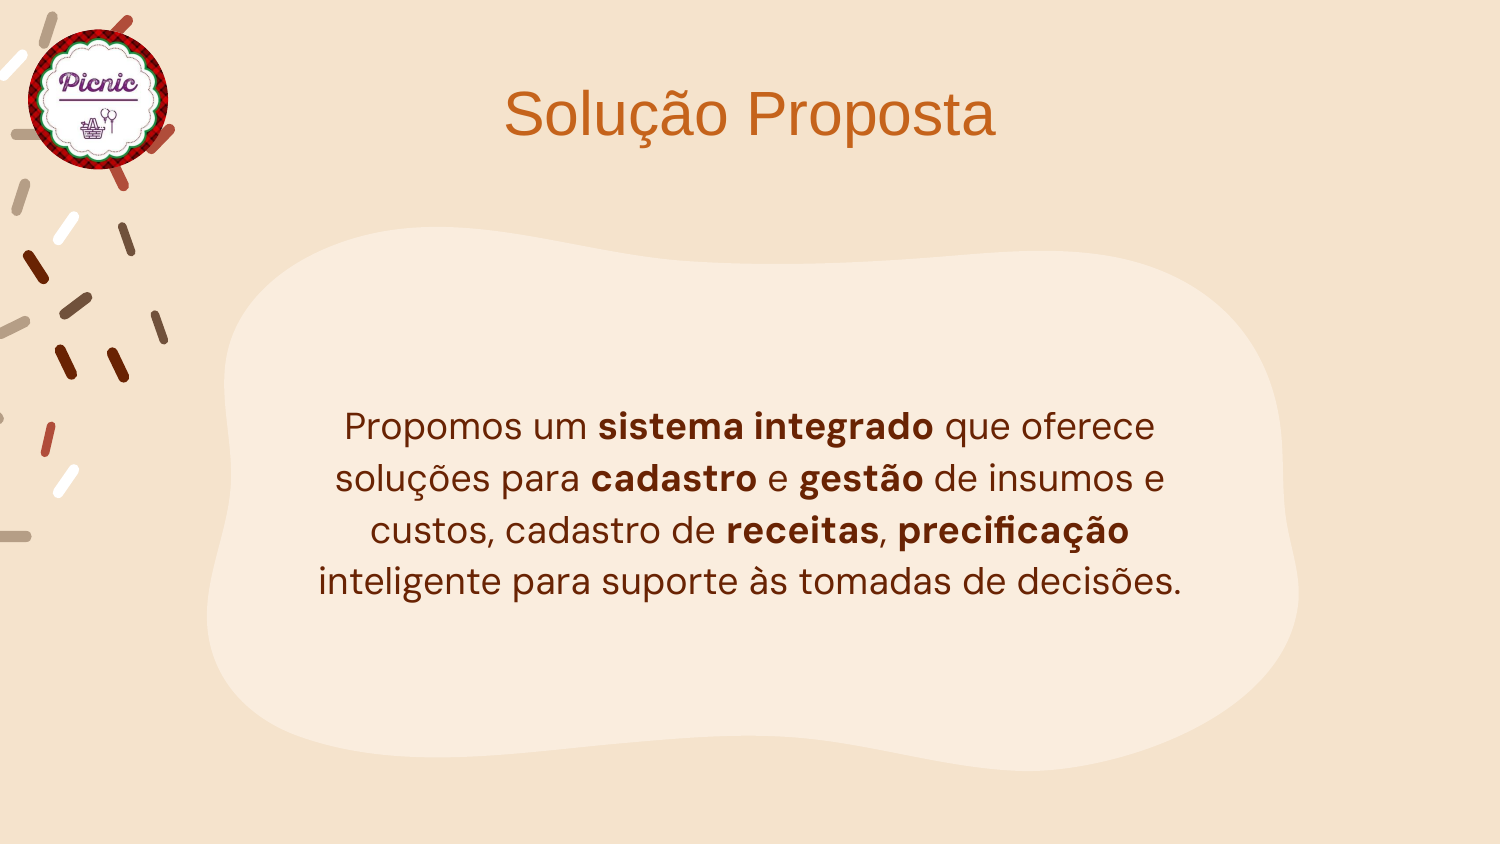

# Solução Proposta

Propomos um sistema integrado que oferece soluções para cadastro e gestão de insumos e custos, cadastro de receitas, precificação inteligente para suporte às tomadas de decisões.